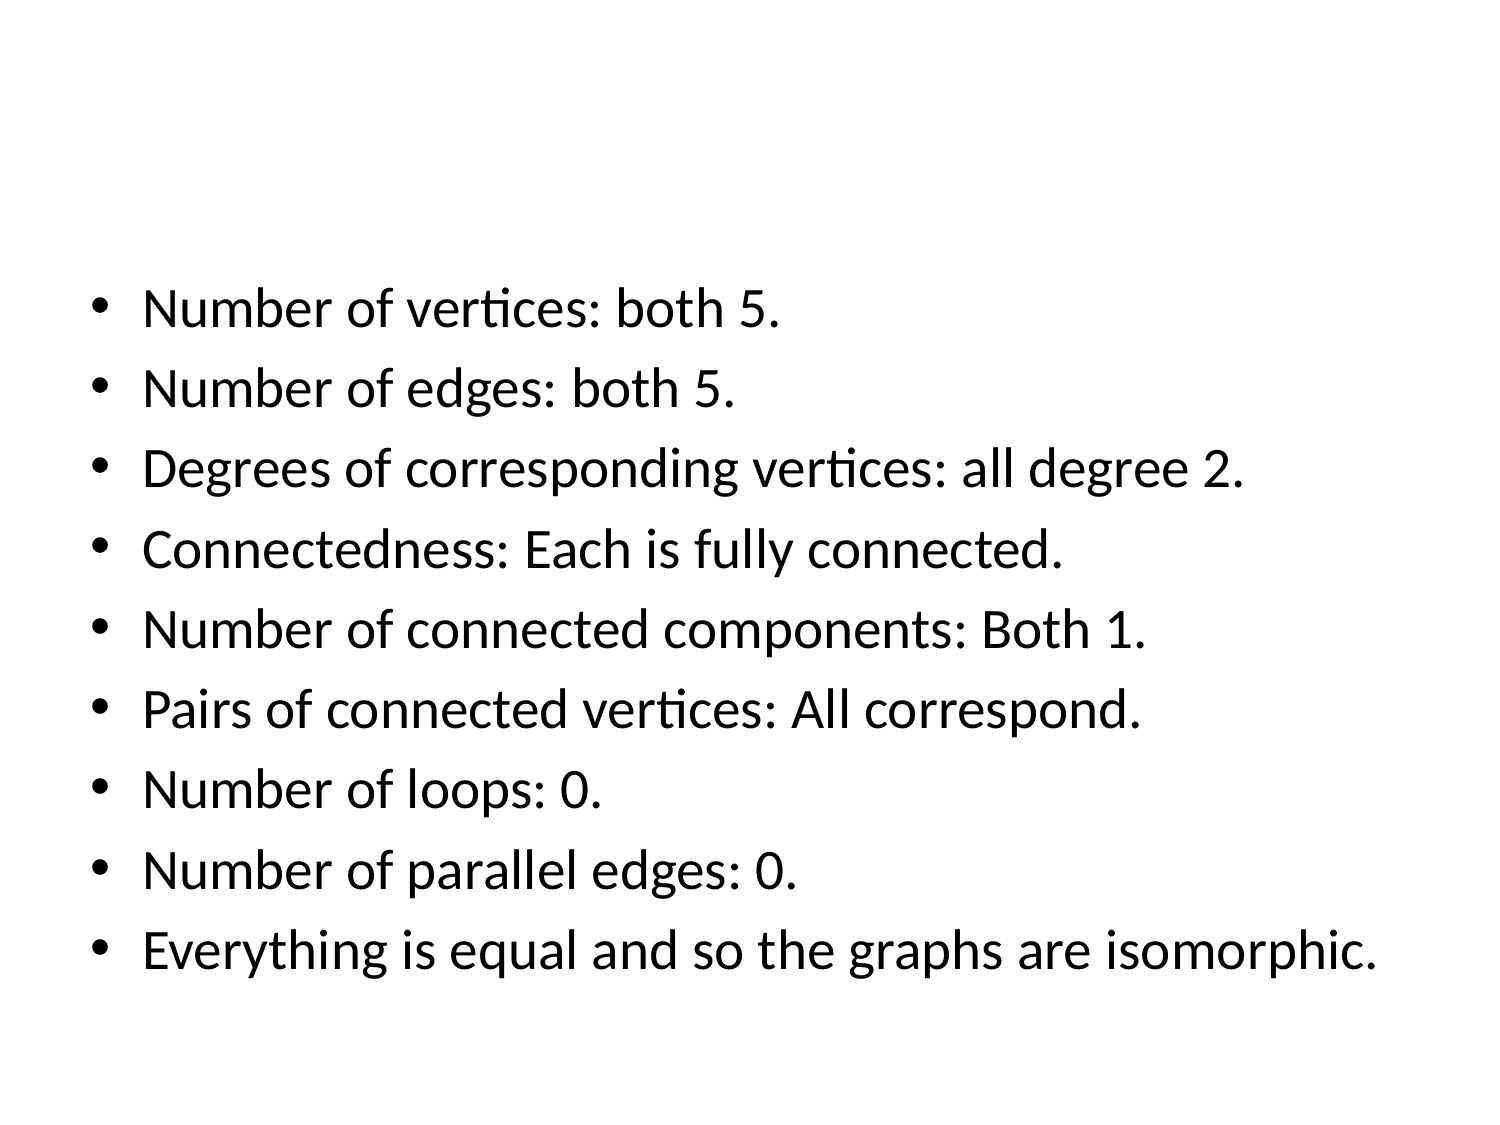

#
Number of vertices: both 5.
Number of edges: both 5.
Degrees of corresponding vertices: all degree 2.
Connectedness: Each is fully connected.
Number of connected components: Both 1.
Pairs of connected vertices: All correspond.
Number of loops: 0.
Number of parallel edges: 0.
Everything is equal and so the graphs are isomorphic.